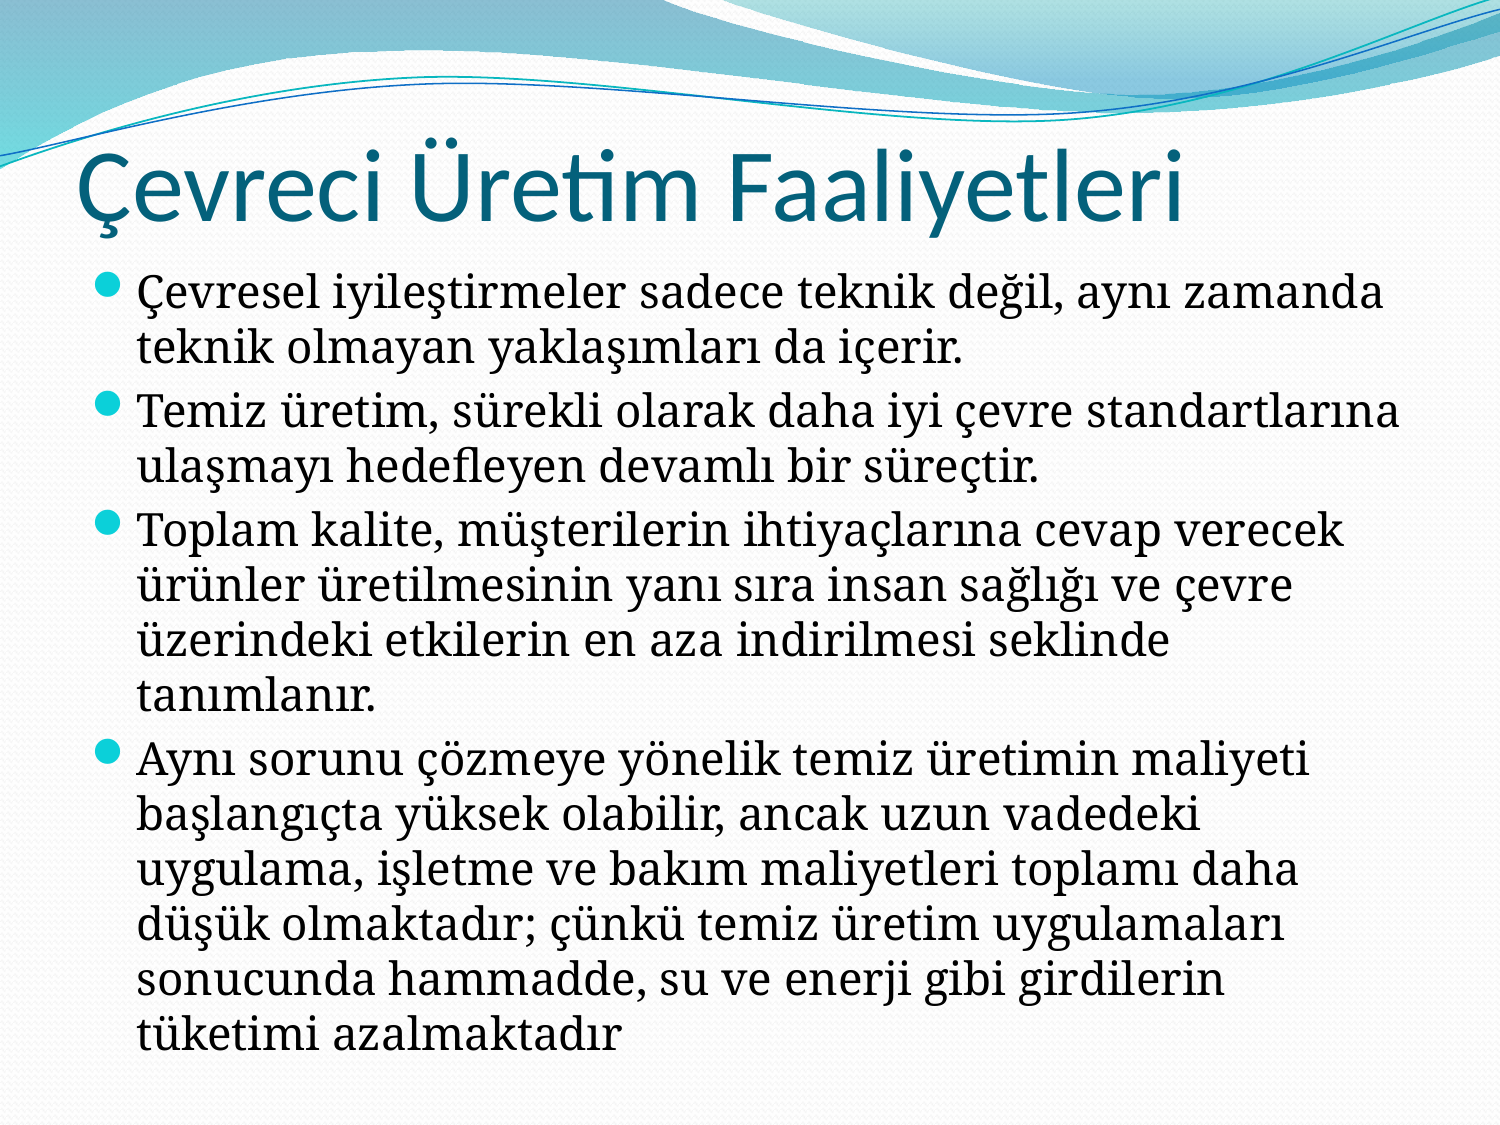

# Çevreci Üretim Faaliyetleri
Çevresel iyileştirmeler sadece teknik değil, aynı zamanda teknik olmayan yaklaşımları da içerir.
Temiz üretim, sürekli olarak daha iyi çevre standartlarına ulaşmayı hedefleyen devamlı bir süreçtir.
Toplam kalite, müşterilerin ihtiyaçlarına cevap verecek ürünler üretilmesinin yanı sıra insan sağlığı ve çevre üzerindeki etkilerin en aza indirilmesi seklinde tanımlanır.
Aynı sorunu çözmeye yönelik temiz üretimin maliyeti başlangıçta yüksek olabilir, ancak uzun vadedeki uygulama, işletme ve bakım maliyetleri toplamı daha düşük olmaktadır; çünkü temiz üretim uygulamaları sonucunda hammadde, su ve enerji gibi girdilerin tüketimi azalmaktadır